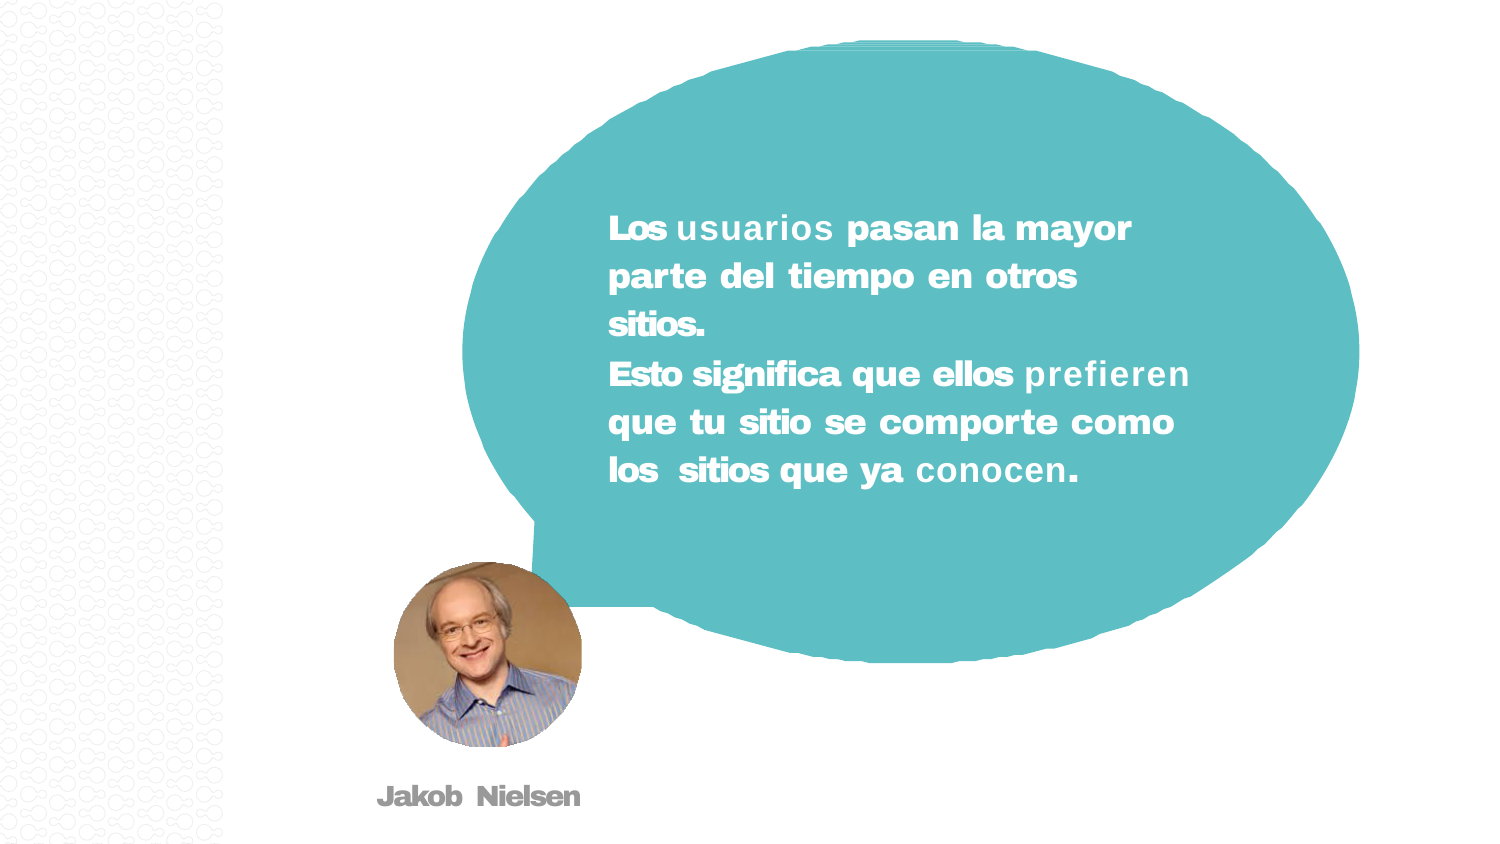

Los usuarios pasan la mayor  parte del tiempo en otros sitios.
Esto significa que ellos prefieren  que tu sitio se comporte como los  sitios que ya conocen.

Jakob Nielsen